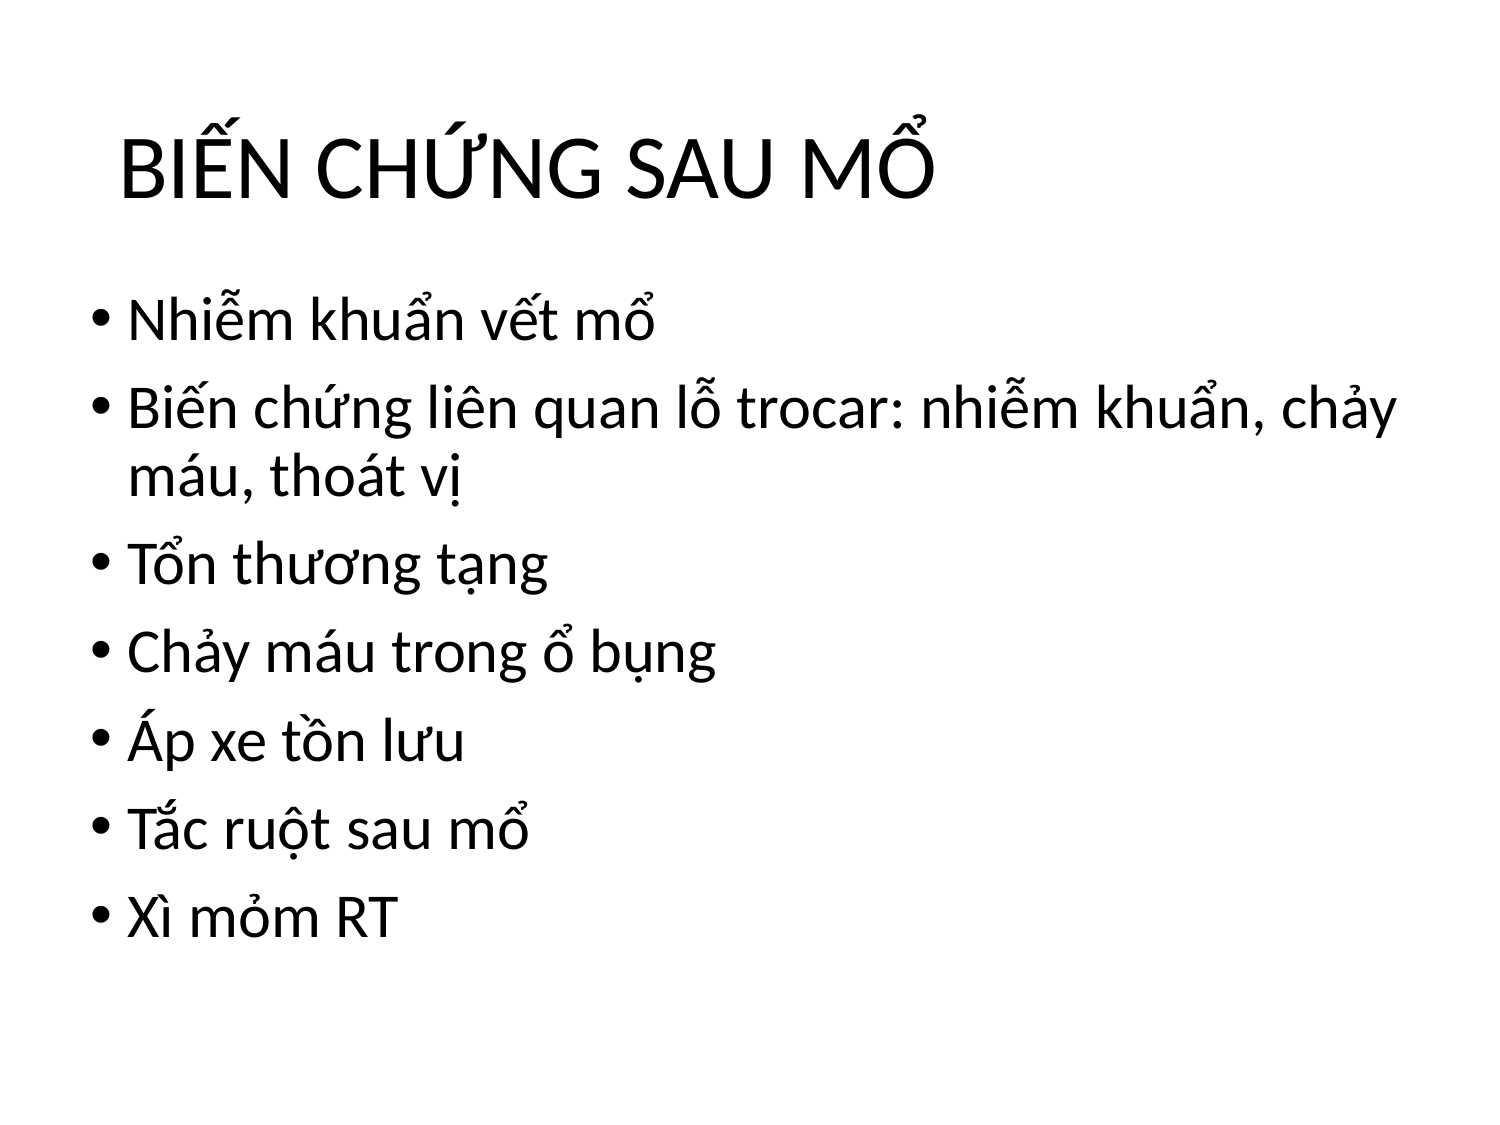

# BIẾN CHỨNG SAU MỔ
Nhiễm khuẩn vết mổ
Biến chứng liên quan lỗ trocar: nhiễm khuẩn, chảy máu, thoát vị
Tổn thương tạng
Chảy máu trong ổ bụng
Áp xe tồn lưu
Tắc ruột sau mổ
Xì mỏm RT